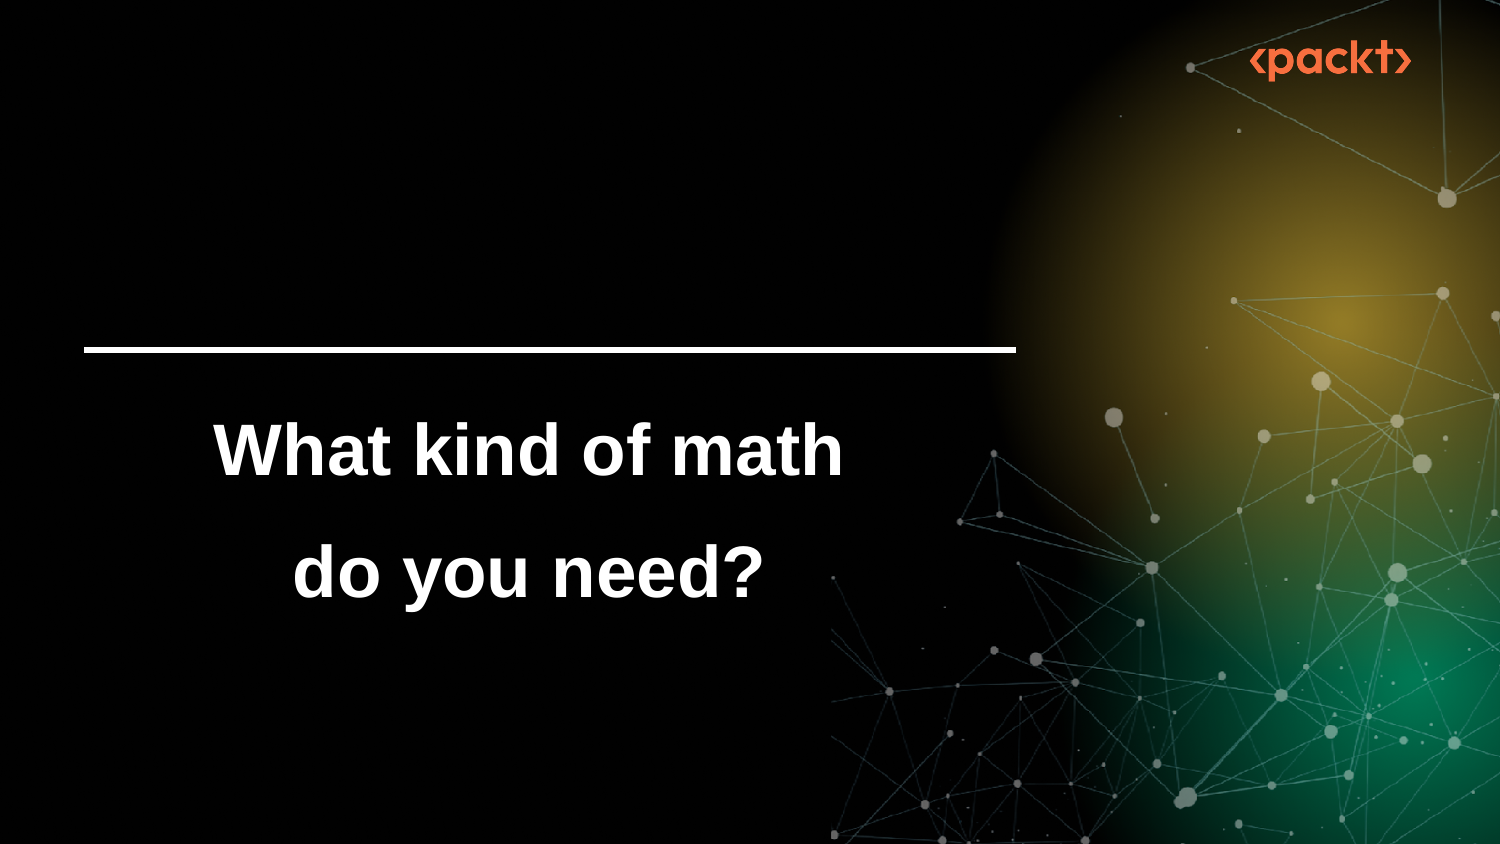

What kind of math
do you need?